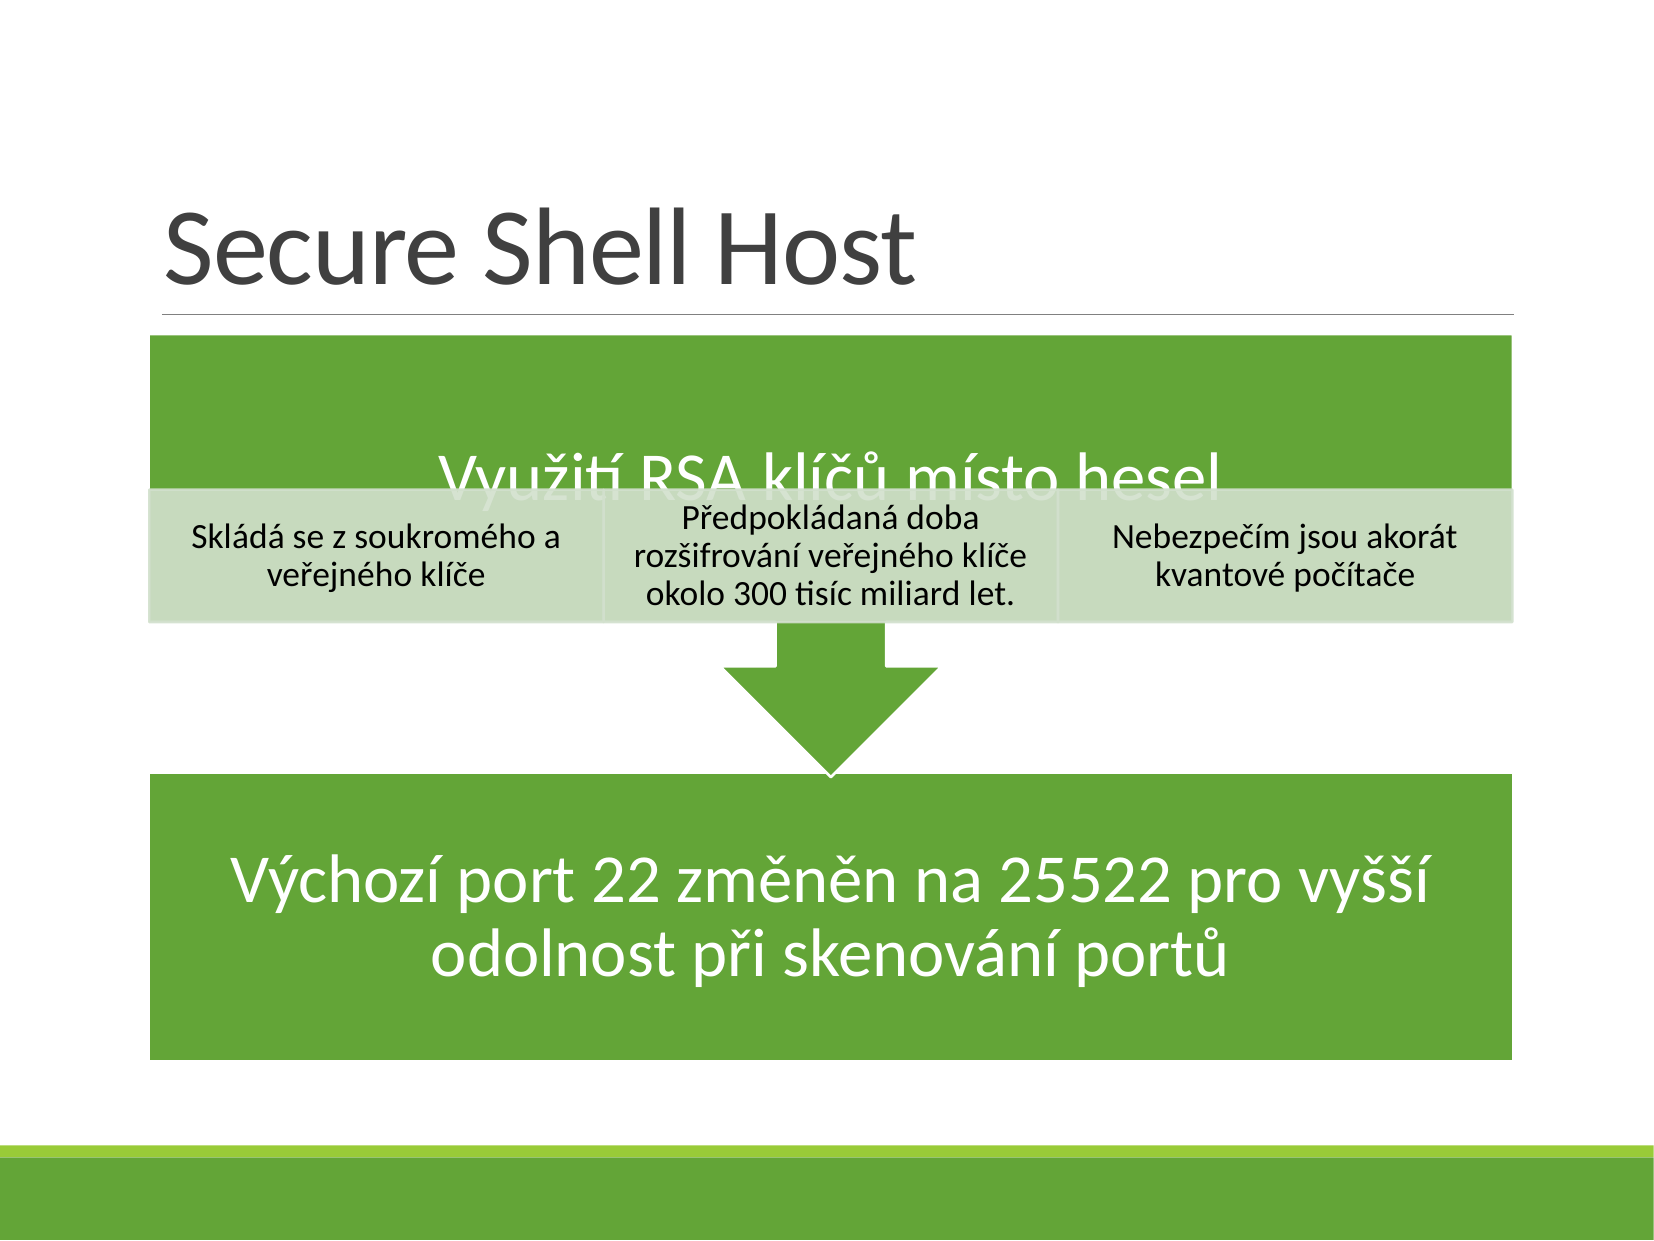

# Secure Shell Host
Výchozí port 22 změněn na 25522 pro vyšší odolnost při skenování portů
Využití RSA klíčů místo hesel
Skládá se z soukromého a veřejného klíče
Předpokládaná doba rozšifrování veřejného klíče okolo 300 tisíc miliard let.
Nebezpečím jsou akorát kvantové počítače